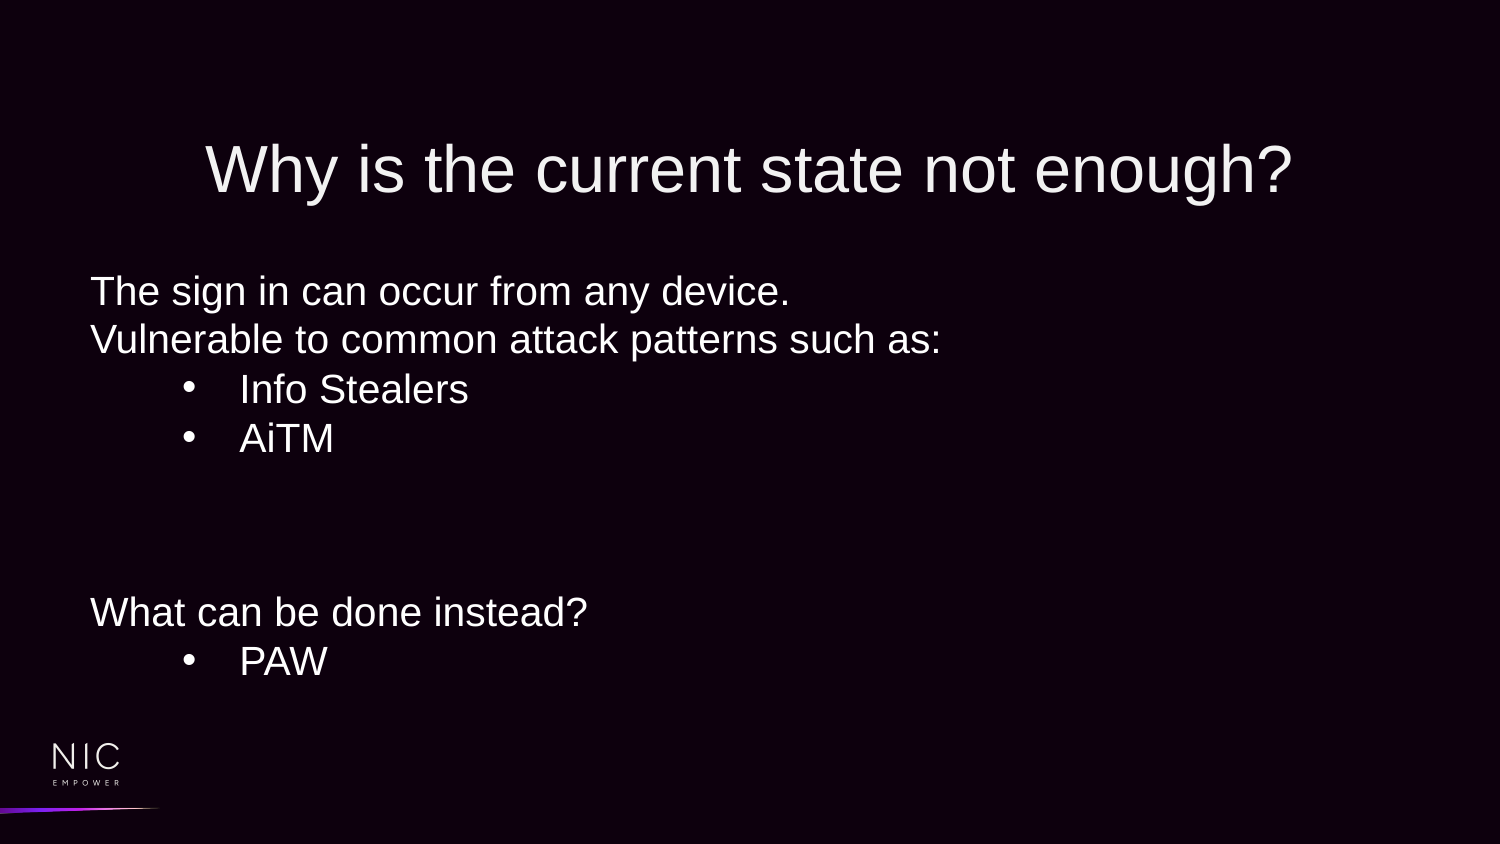

# Why is the current state not enough?
The sign in can occur from any device.
Vulnerable to common attack patterns such as:
Info Stealers
AiTM

What can be done instead?
PAW